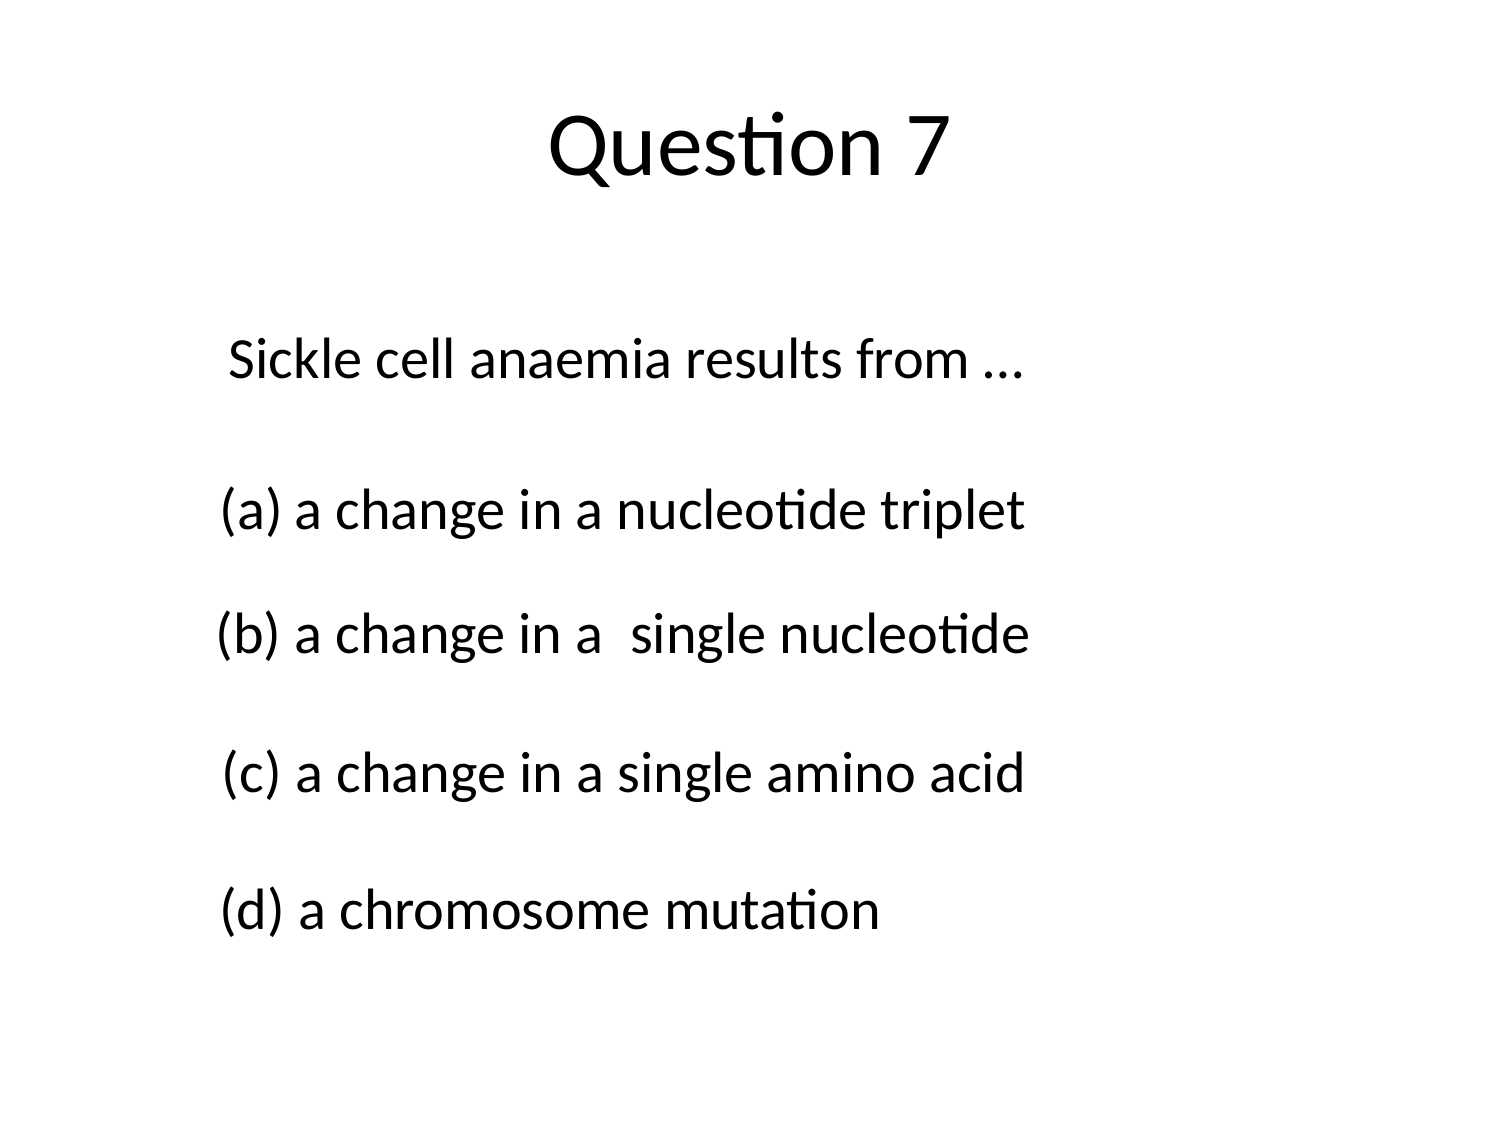

# Question 7
Sickle cell anaemia results from …
a change in a nucleotide triplet
(b) a change in a  single nucleotide
(c) a change in a single amino acid
(d) a chromosome mutation